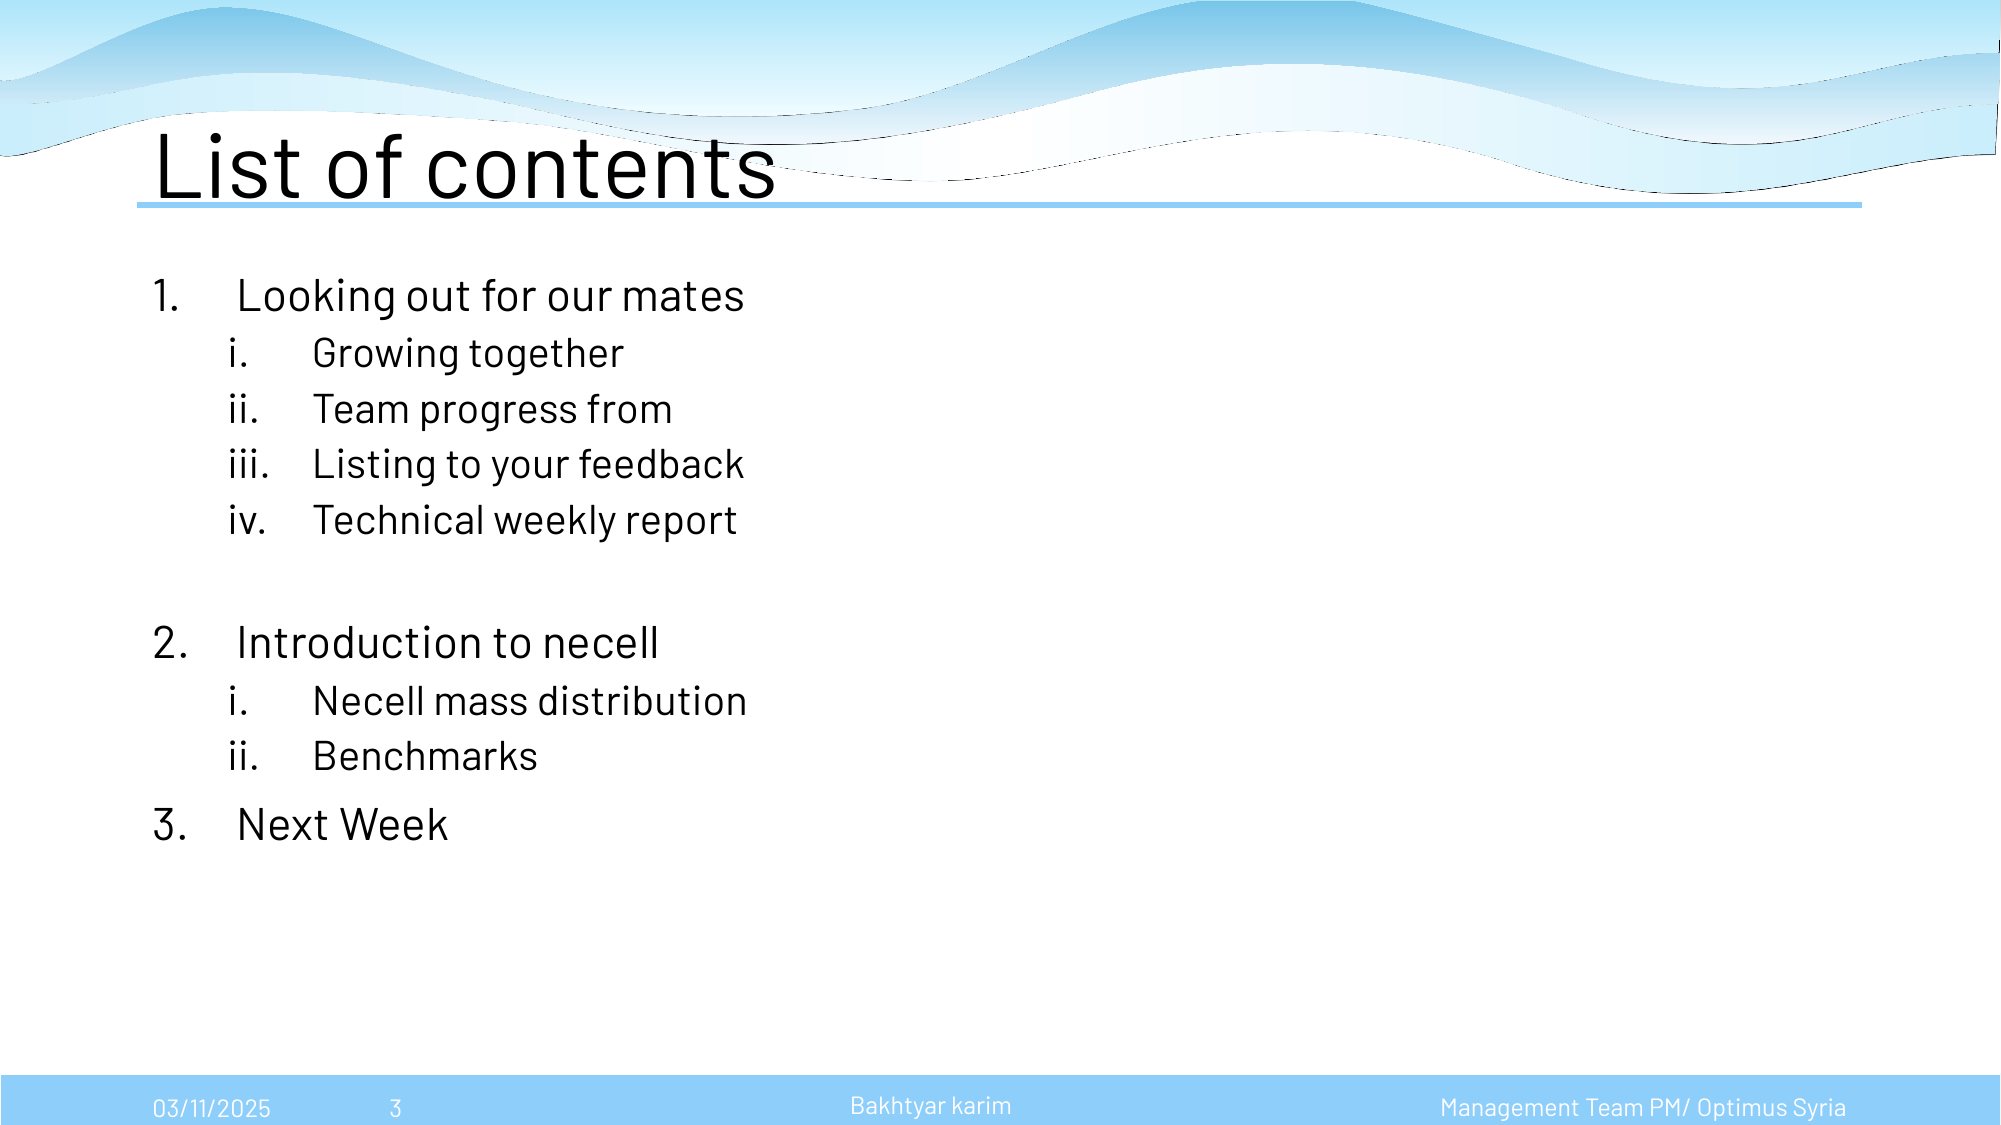

# List of contents
Looking out for our mates
Growing together
Team progress from
Listing to your feedback
Technical weekly report

Introduction to necell
Necell mass distribution
Benchmarks
Next Week

Bakhtyar karim
Management Team PM/ Optimus Syria
03/11/2025
3